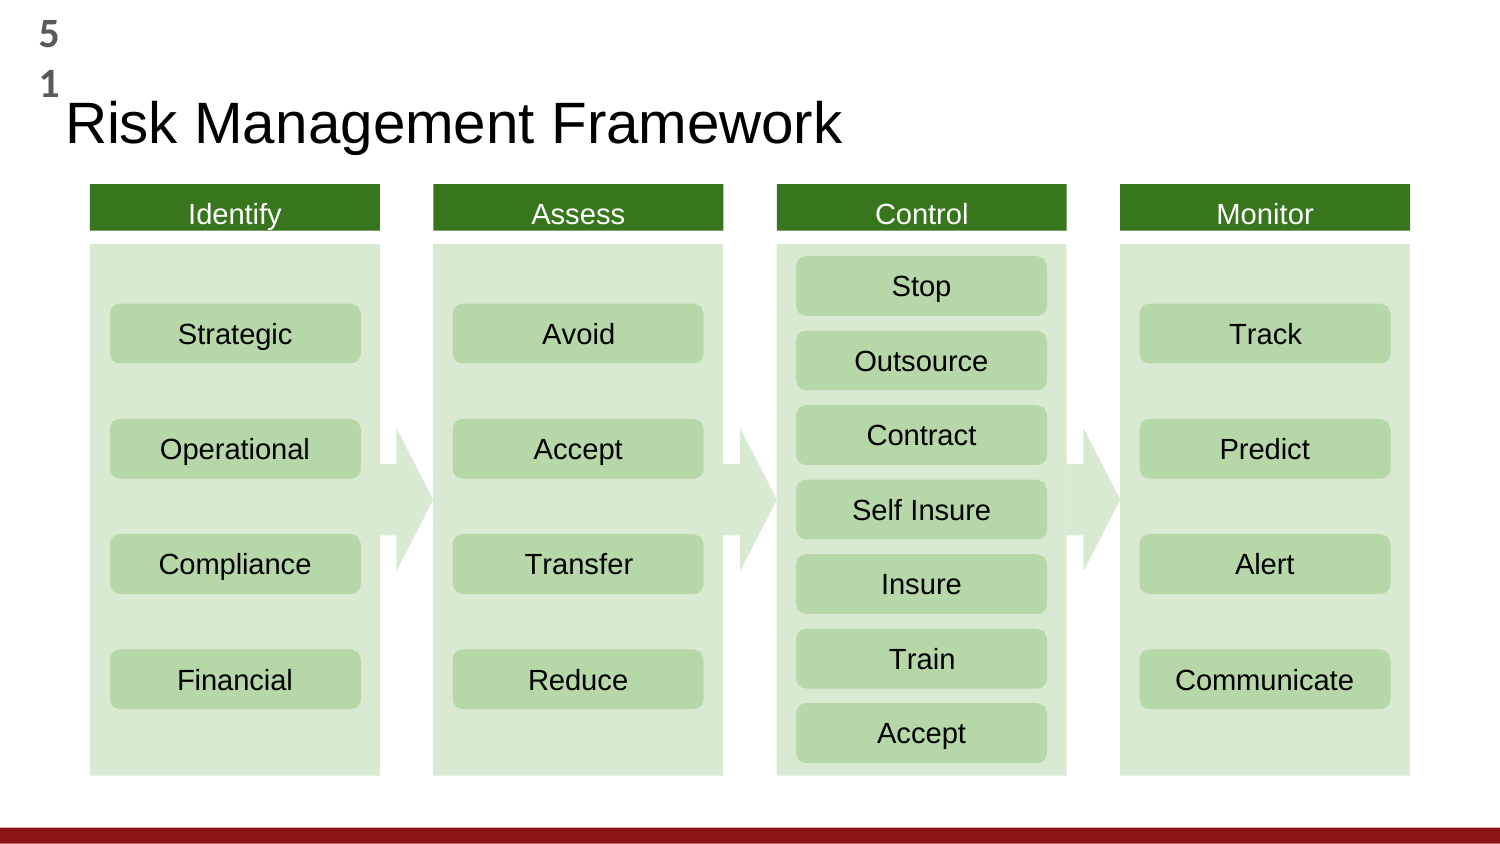

51
# Risk Management Framework
Identify
Assess
Control
Monitor

Stop

Strategic
Avoid
Track

Outsource

Contract

Operational
Accept
Predict

Self Insure

Compliance
Transfer
Alert

Insure

Train

Financial
Reduce
Communicate

Accept